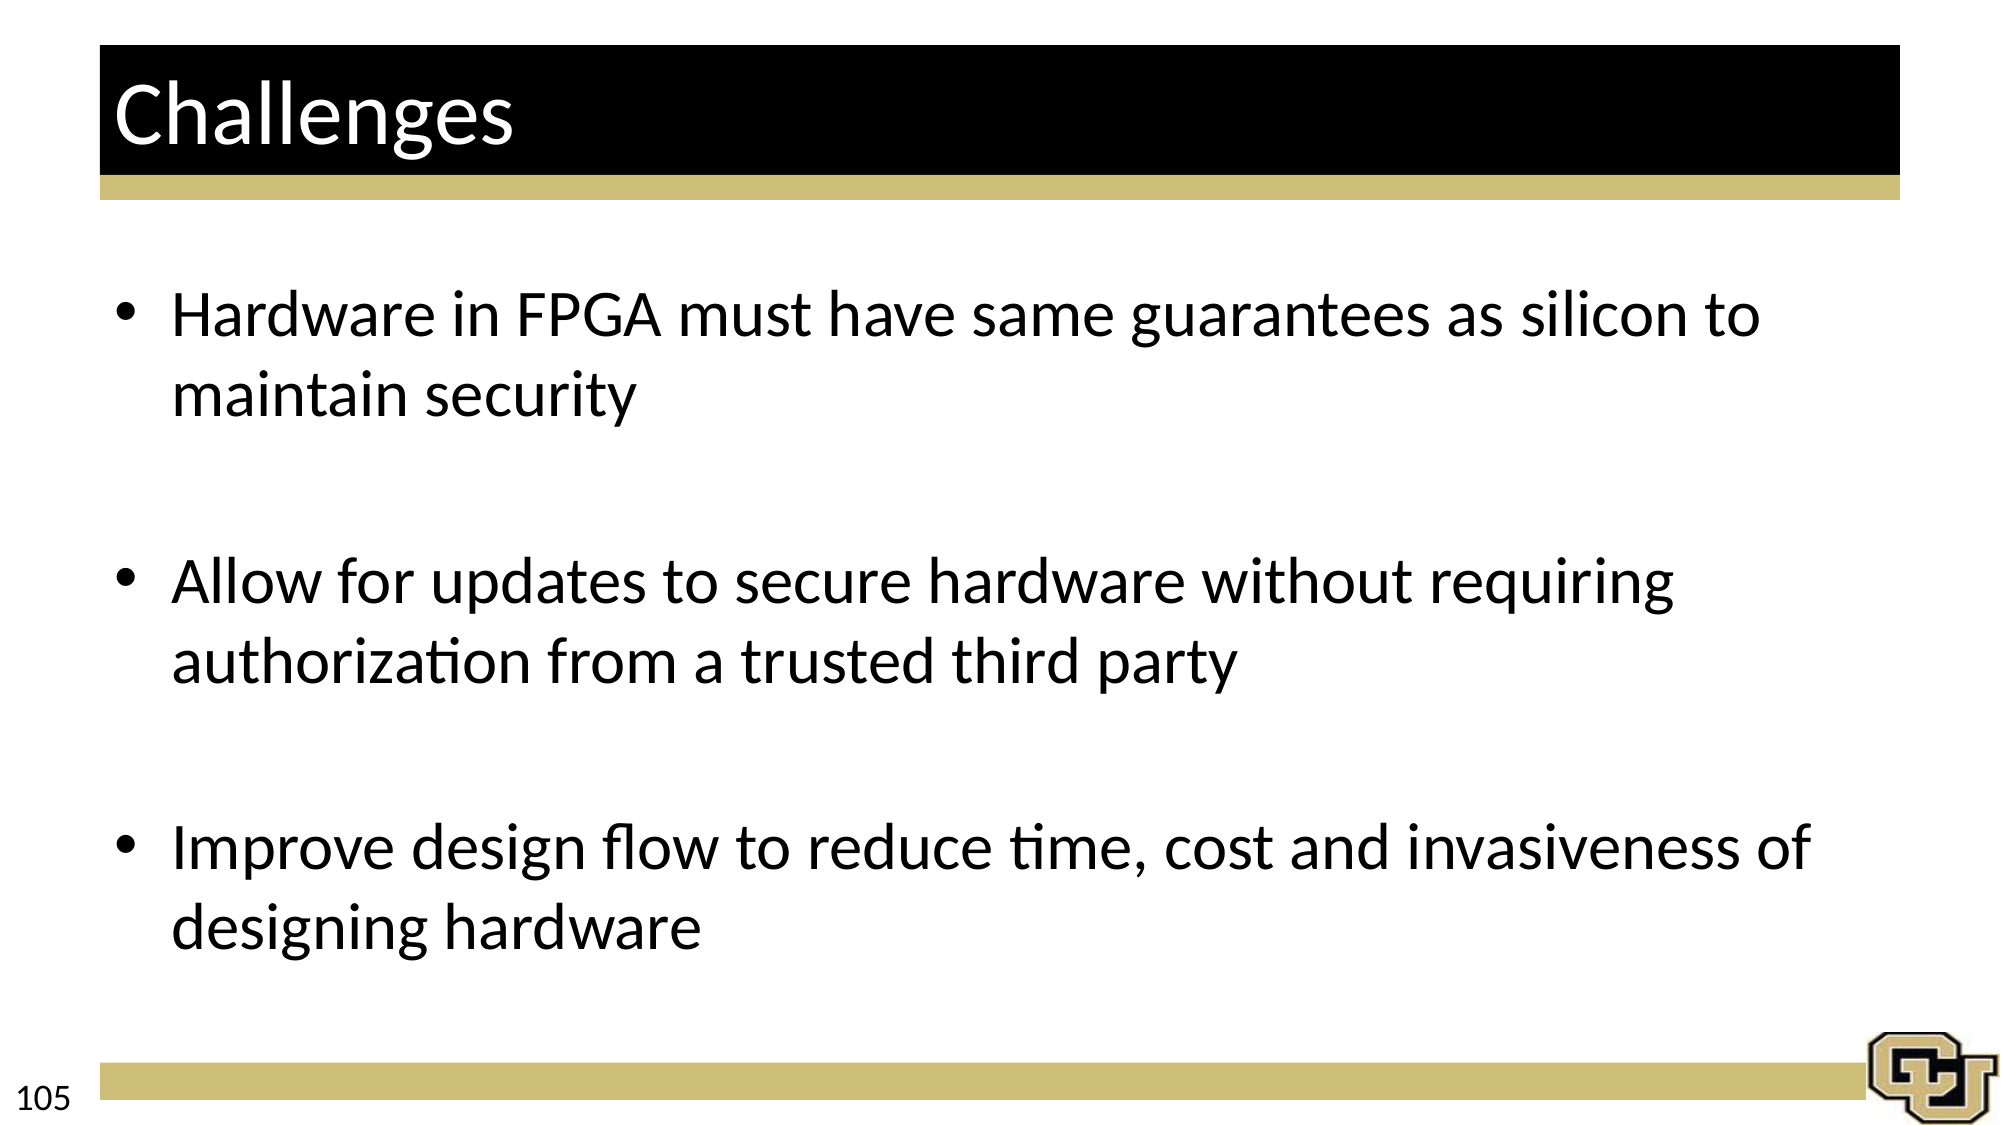

# Challenges
Hardware in FPGA must have same guarantees as silicon to maintain security

Allow for updates to secure hardware without requiring authorization from a trusted third party

Improve design flow to reduce time, cost and invasiveness of designing hardware
105